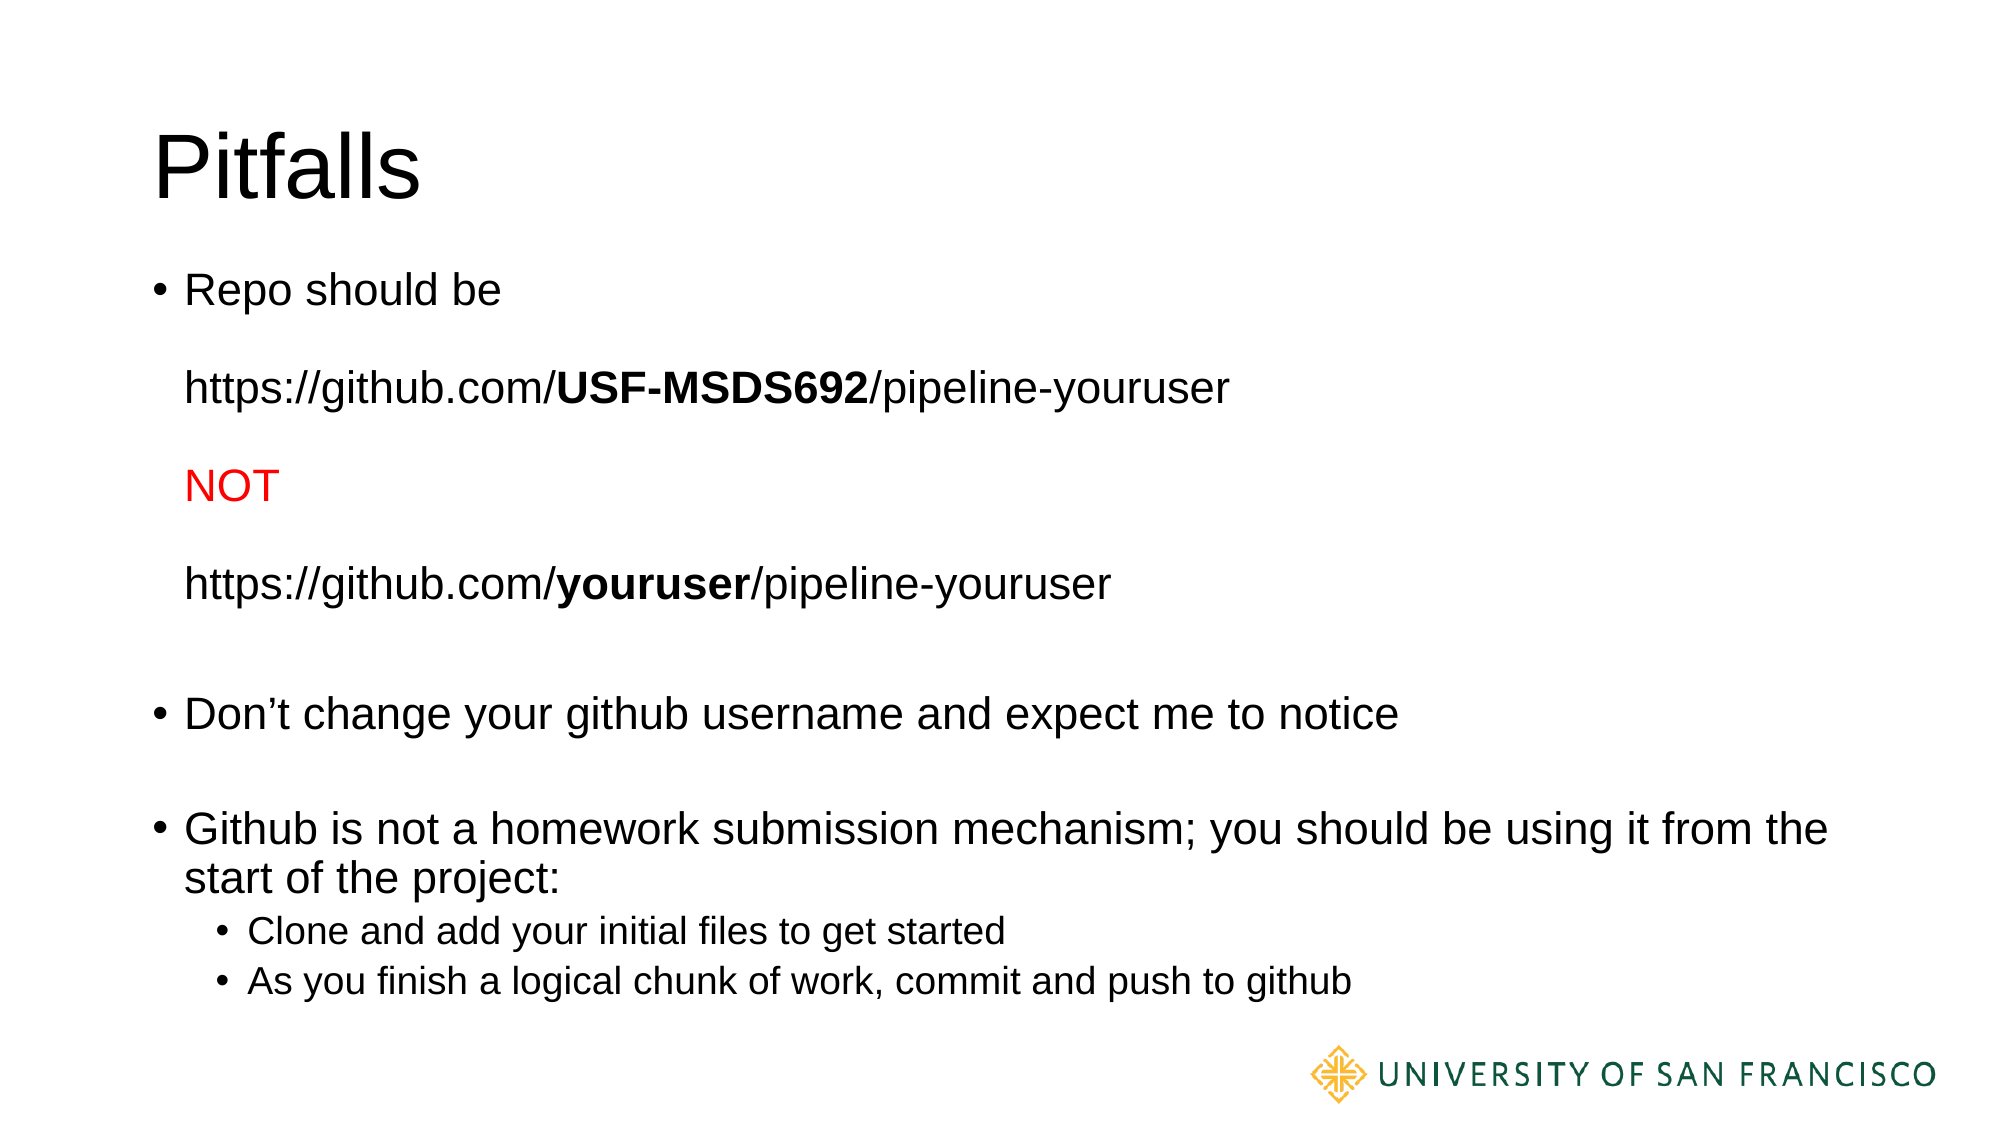

# Pitfalls
Repo should be
https://github.com/USF-MSDS692/pipeline-youruser
NOT
https://github.com/youruser/pipeline-youruser

Don’t change your github username and expect me to notice
Github is not a homework submission mechanism; you should be using it from the start of the project:
Clone and add your initial files to get started
As you finish a logical chunk of work, commit and push to github